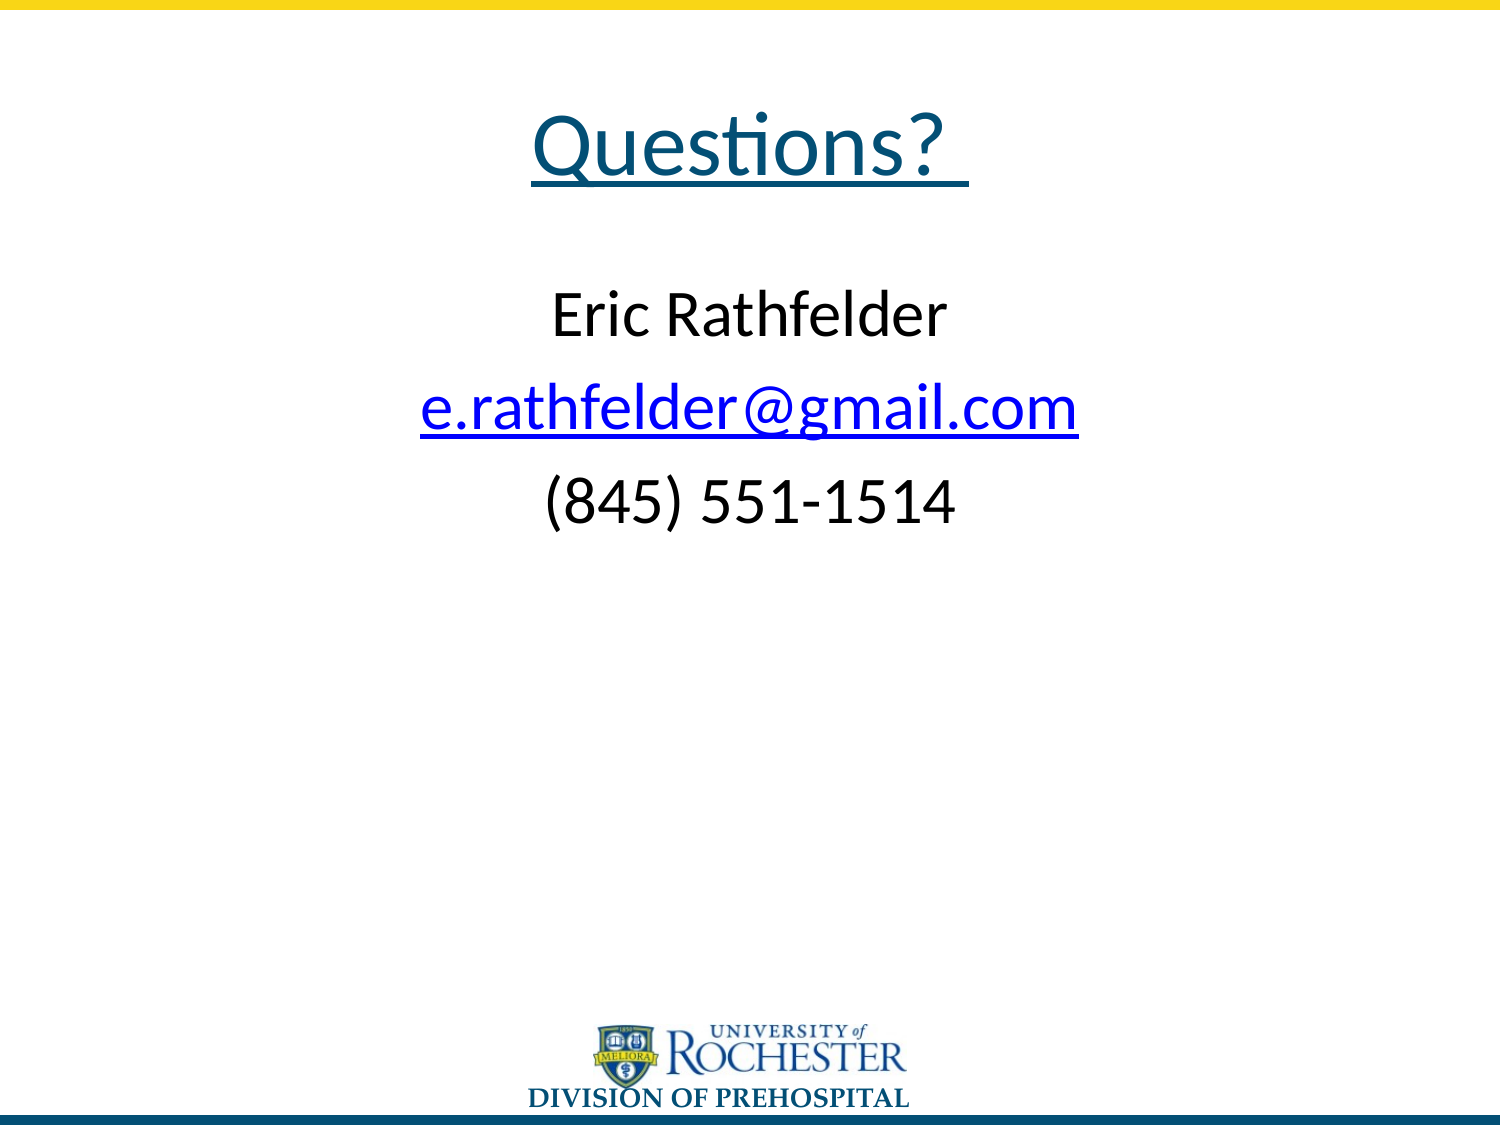

# Questions?
Eric Rathfelder
e.rathfelder@gmail.com
(845) 551-1514